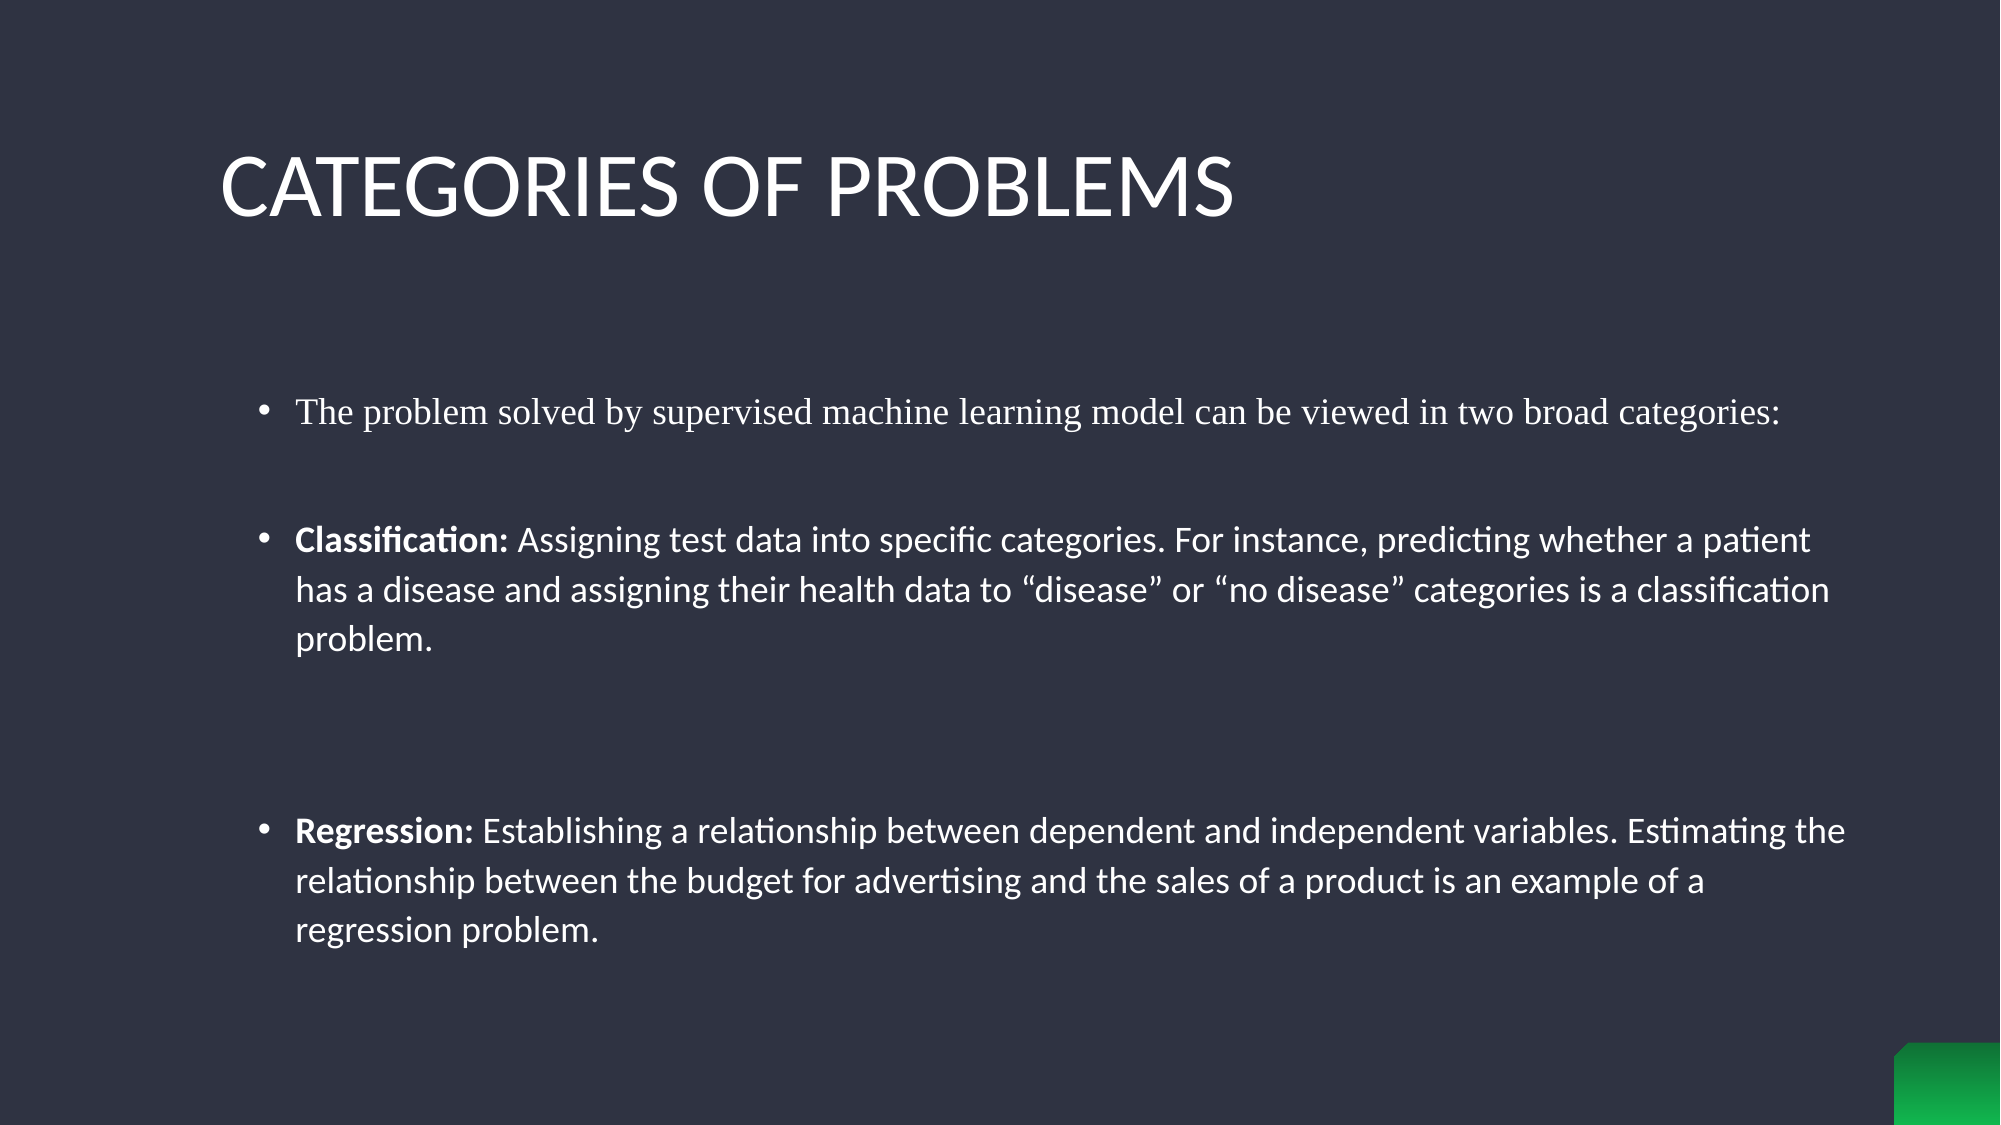

# CATEGORIES OF PROBLEMS
The problem solved by supervised machine learning model can be viewed in two broad categories:

Classification: Assigning test data into specific categories. For instance, predicting whether a patient has a disease and assigning their health data to “disease” or “no disease” categories is a classification problem.

Regression: Establishing a relationship between dependent and independent variables. Estimating the relationship between the budget for advertising and the sales of a product is an example of a regression problem.